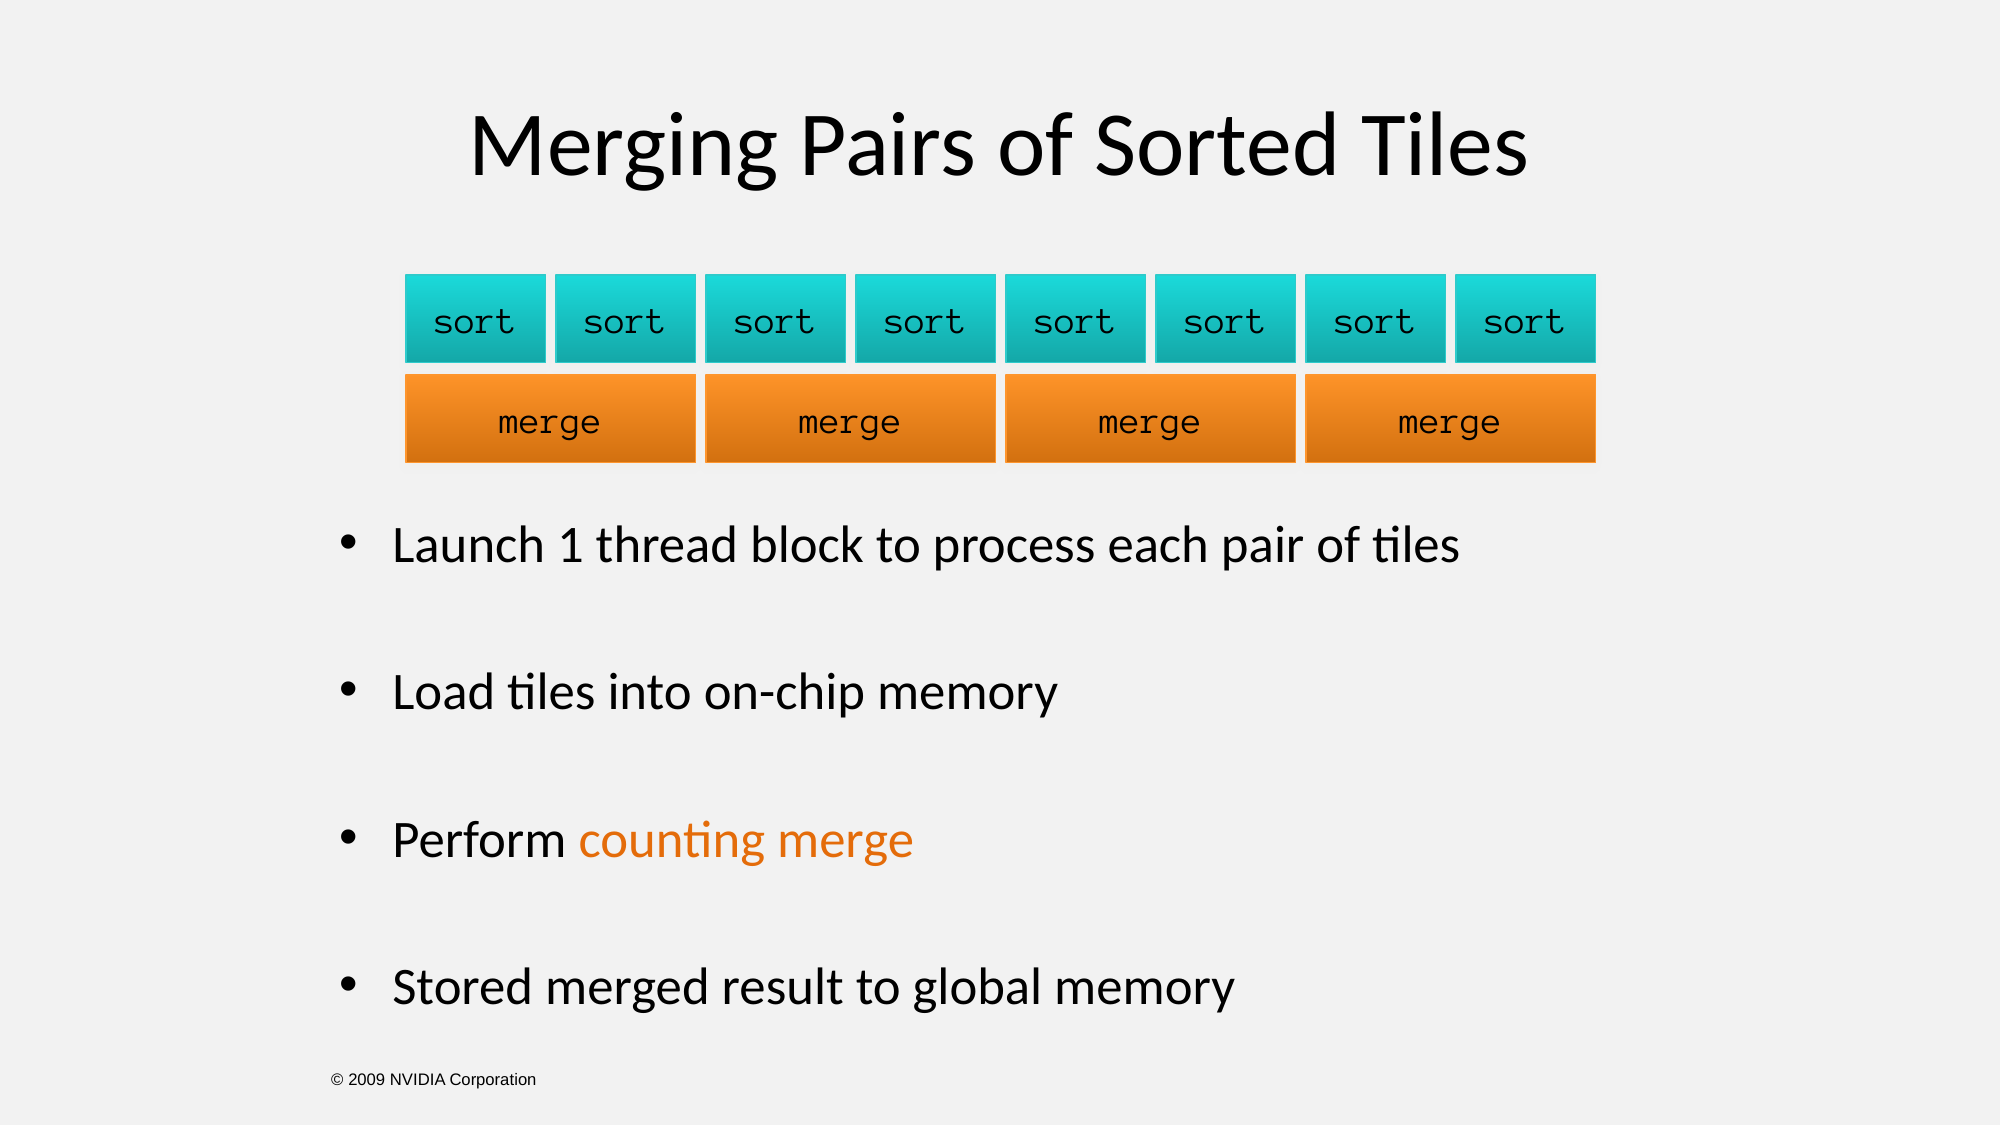

# Merging Pairs of Sorted Tiles
sort
sort
sort
sort
sort
sort
sort
sort

Launch 1 thread block to process each pair of tiles

Load tiles into on-chip memory

Perform counting merge

Stored merged result to global memory
merge
merge
merge
merge
© 2009 NVIDIA Corporation